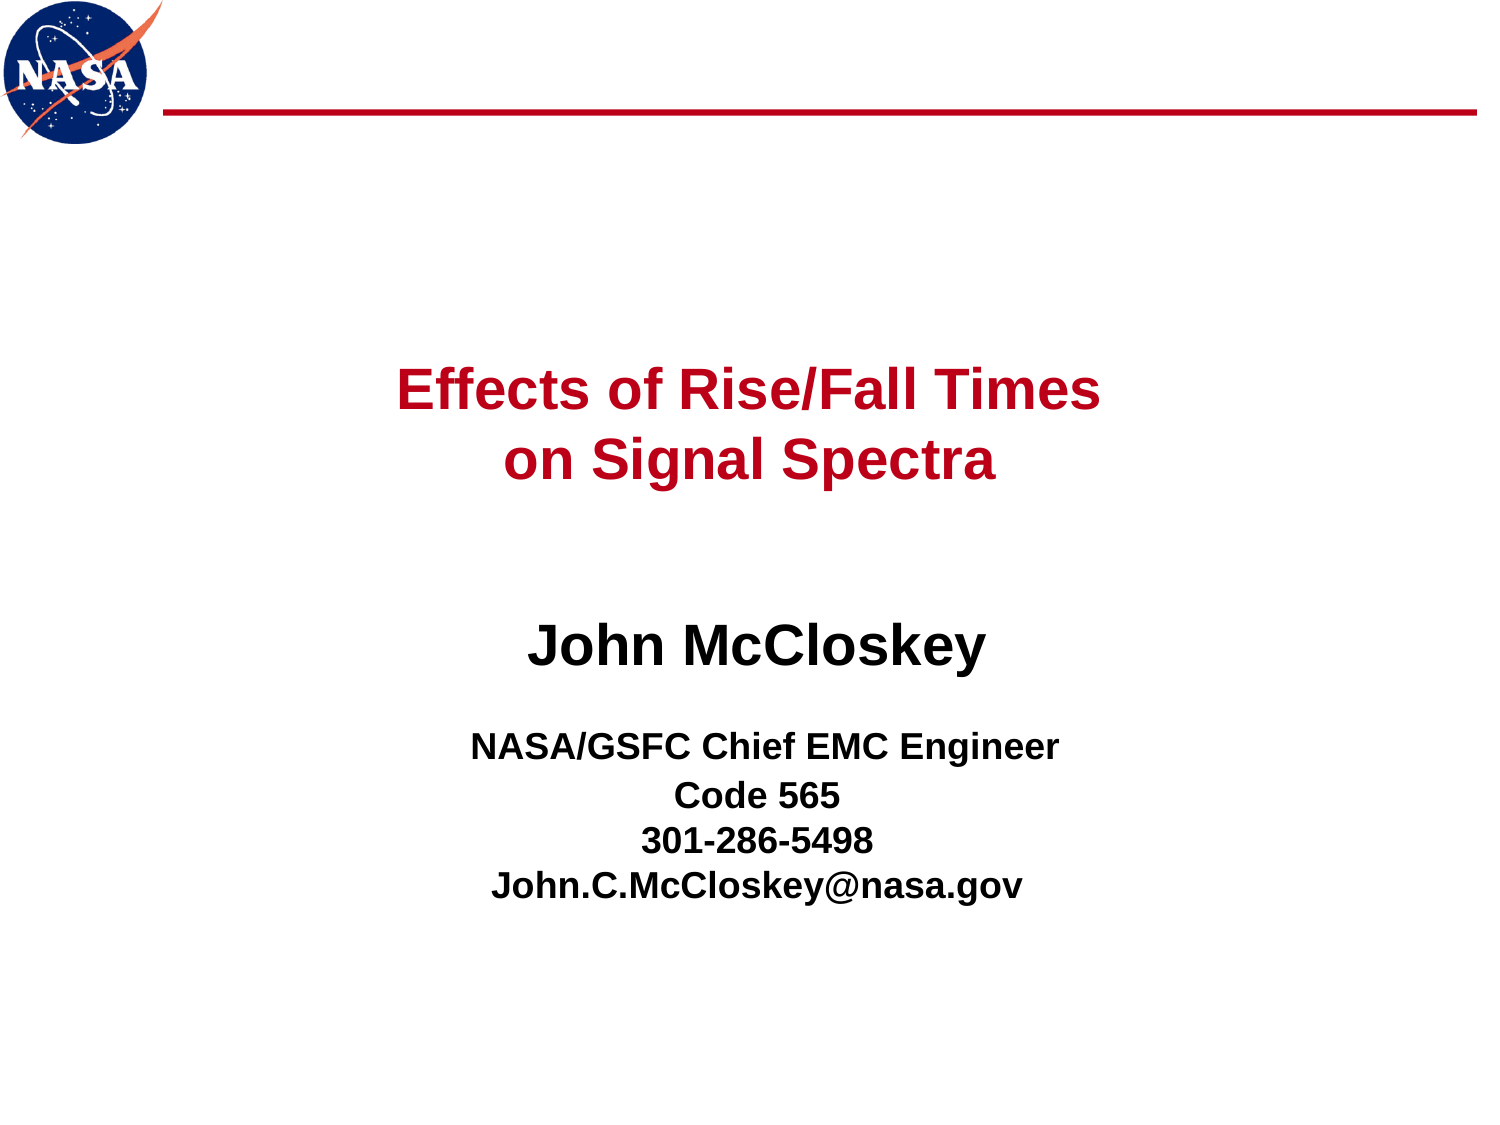

Effects of Rise/Fall Times
on Signal Spectra
John McCloskey
 NASA/GSFC Chief EMC Engineer
Code 565
301-286-5498
John.C.McCloskey@nasa.gov